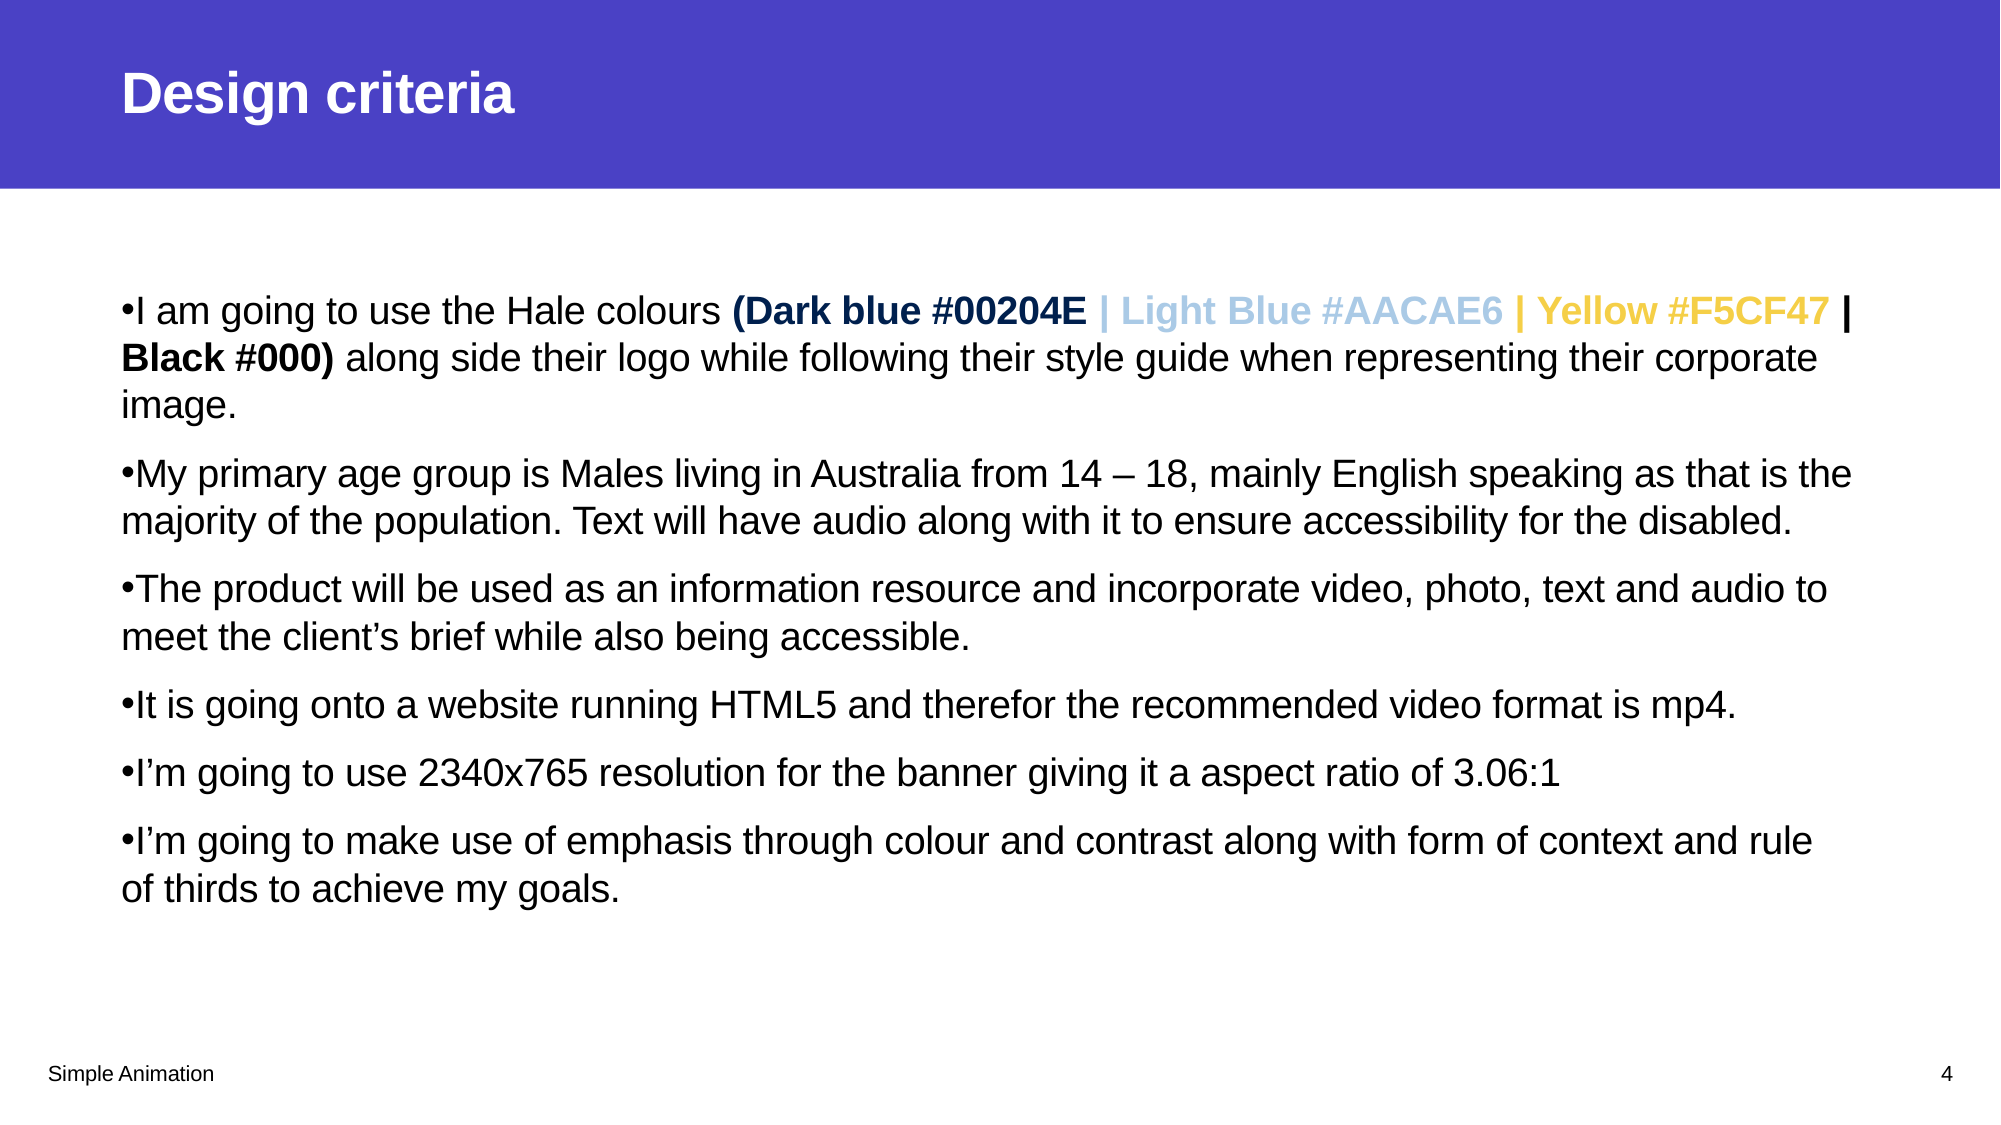

# Design criteria
I am going to use the Hale colours (Dark blue #00204E | Light Blue #AACAE6 | Yellow #F5CF47 | Black #000) along side their logo while following their style guide when representing their corporate image.
My primary age group is Males living in Australia from 14 – 18, mainly English speaking as that is the majority of the population. Text will have audio along with it to ensure accessibility for the disabled.
The product will be used as an information resource and incorporate video, photo, text and audio to meet the client’s brief while also being accessible.
It is going onto a website running HTML5 and therefor the recommended video format is mp4.
I’m going to use 2340x765 resolution for the banner giving it a aspect ratio of 3.06:1
I’m going to make use of emphasis through colour and contrast along with form of context and rule of thirds to achieve my goals.
Simple Animation
4